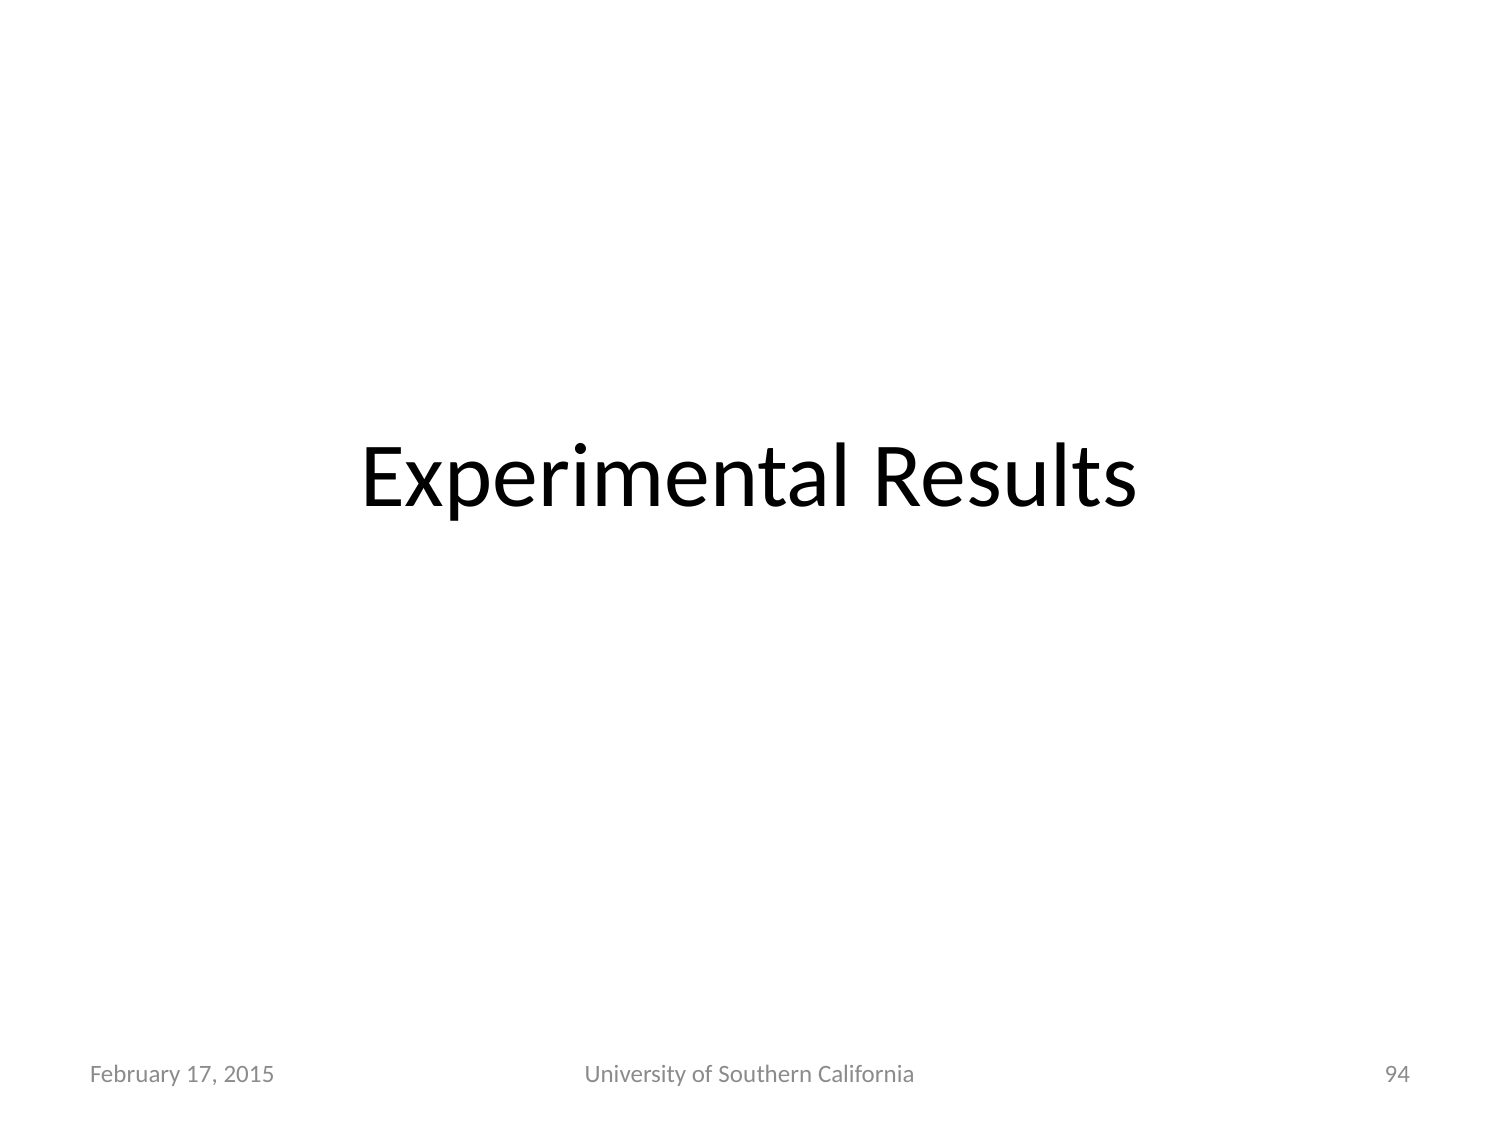

# Experimental Results

February 17, 2015
University of Southern California
94